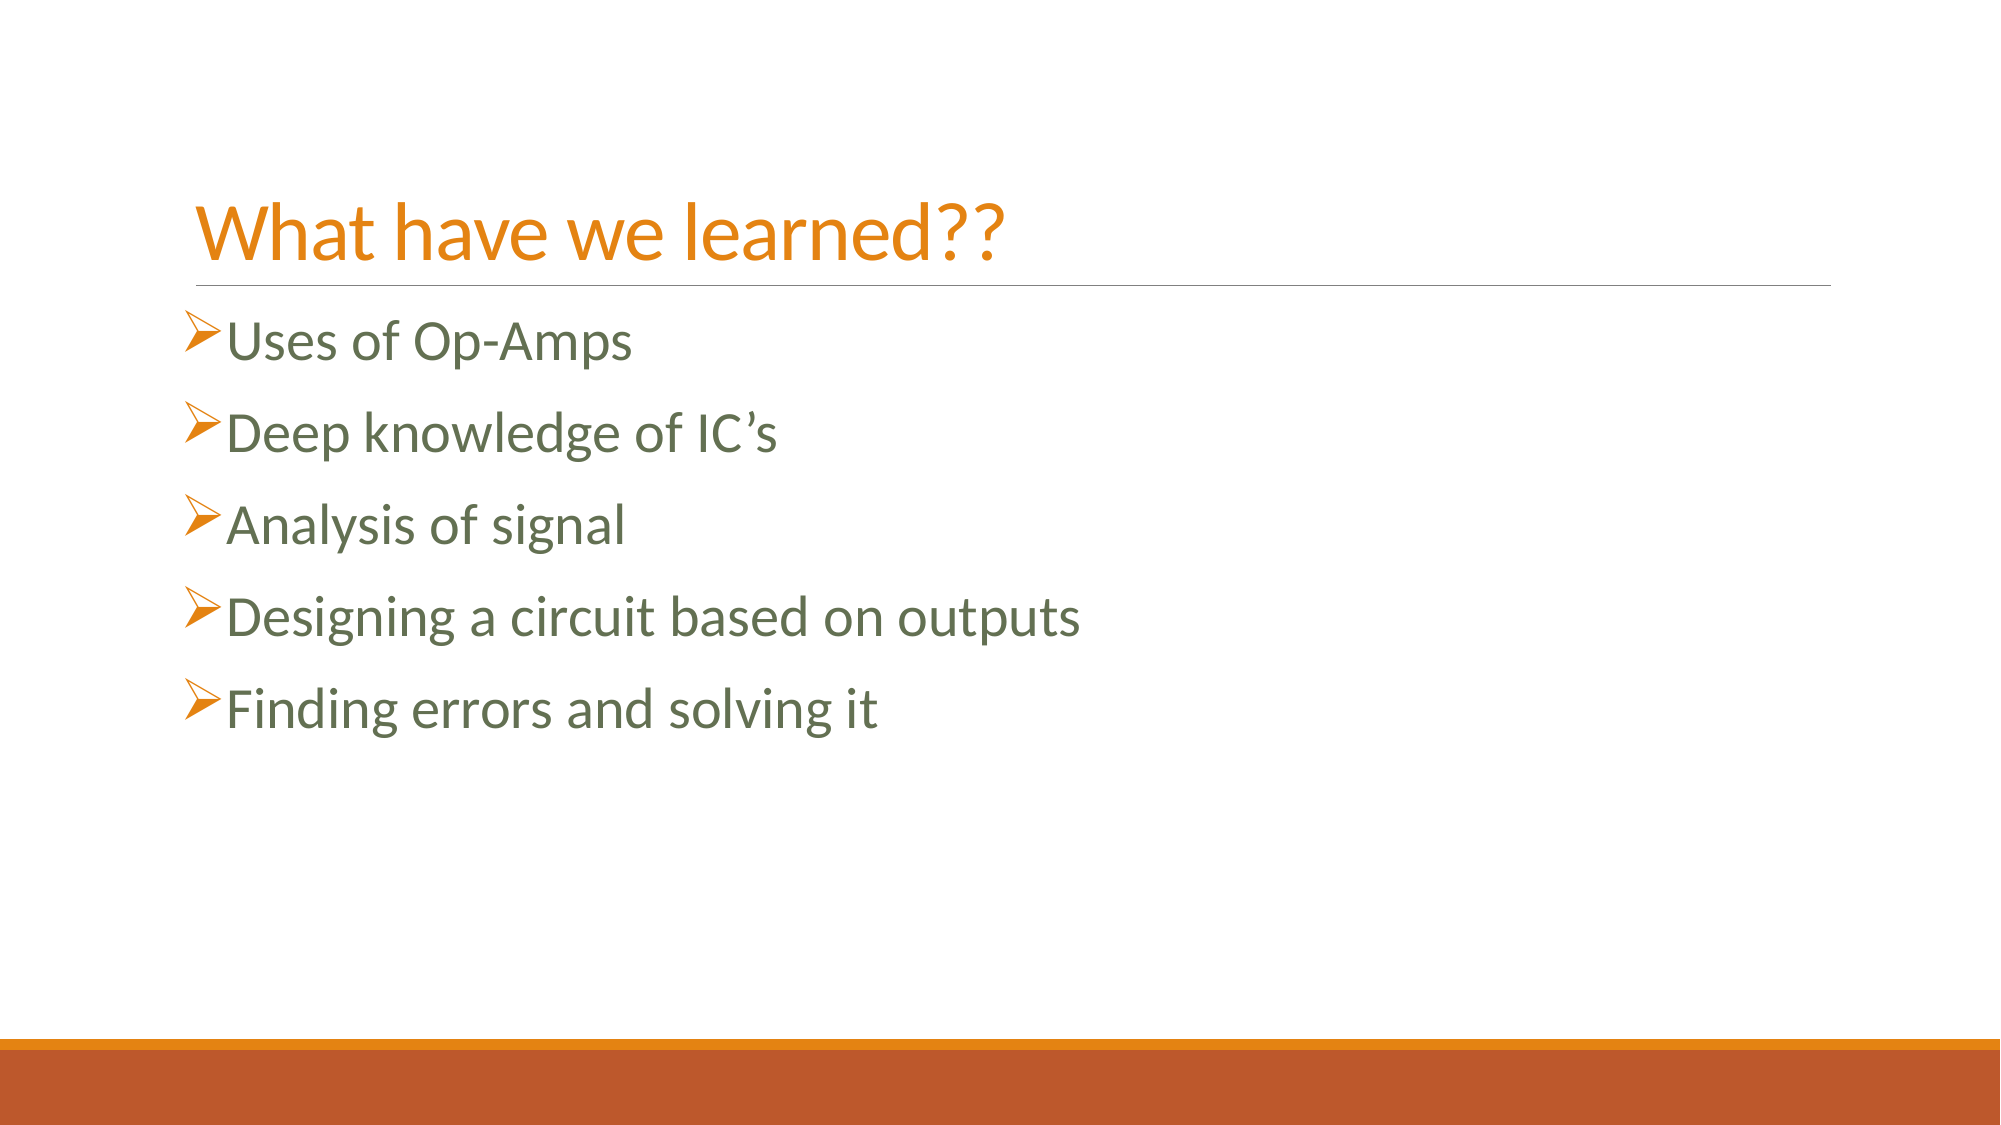

# What have we learned??
Uses of Op-Amps
Deep knowledge of IC’s
Analysis of signal
Designing a circuit based on outputs
Finding errors and solving it